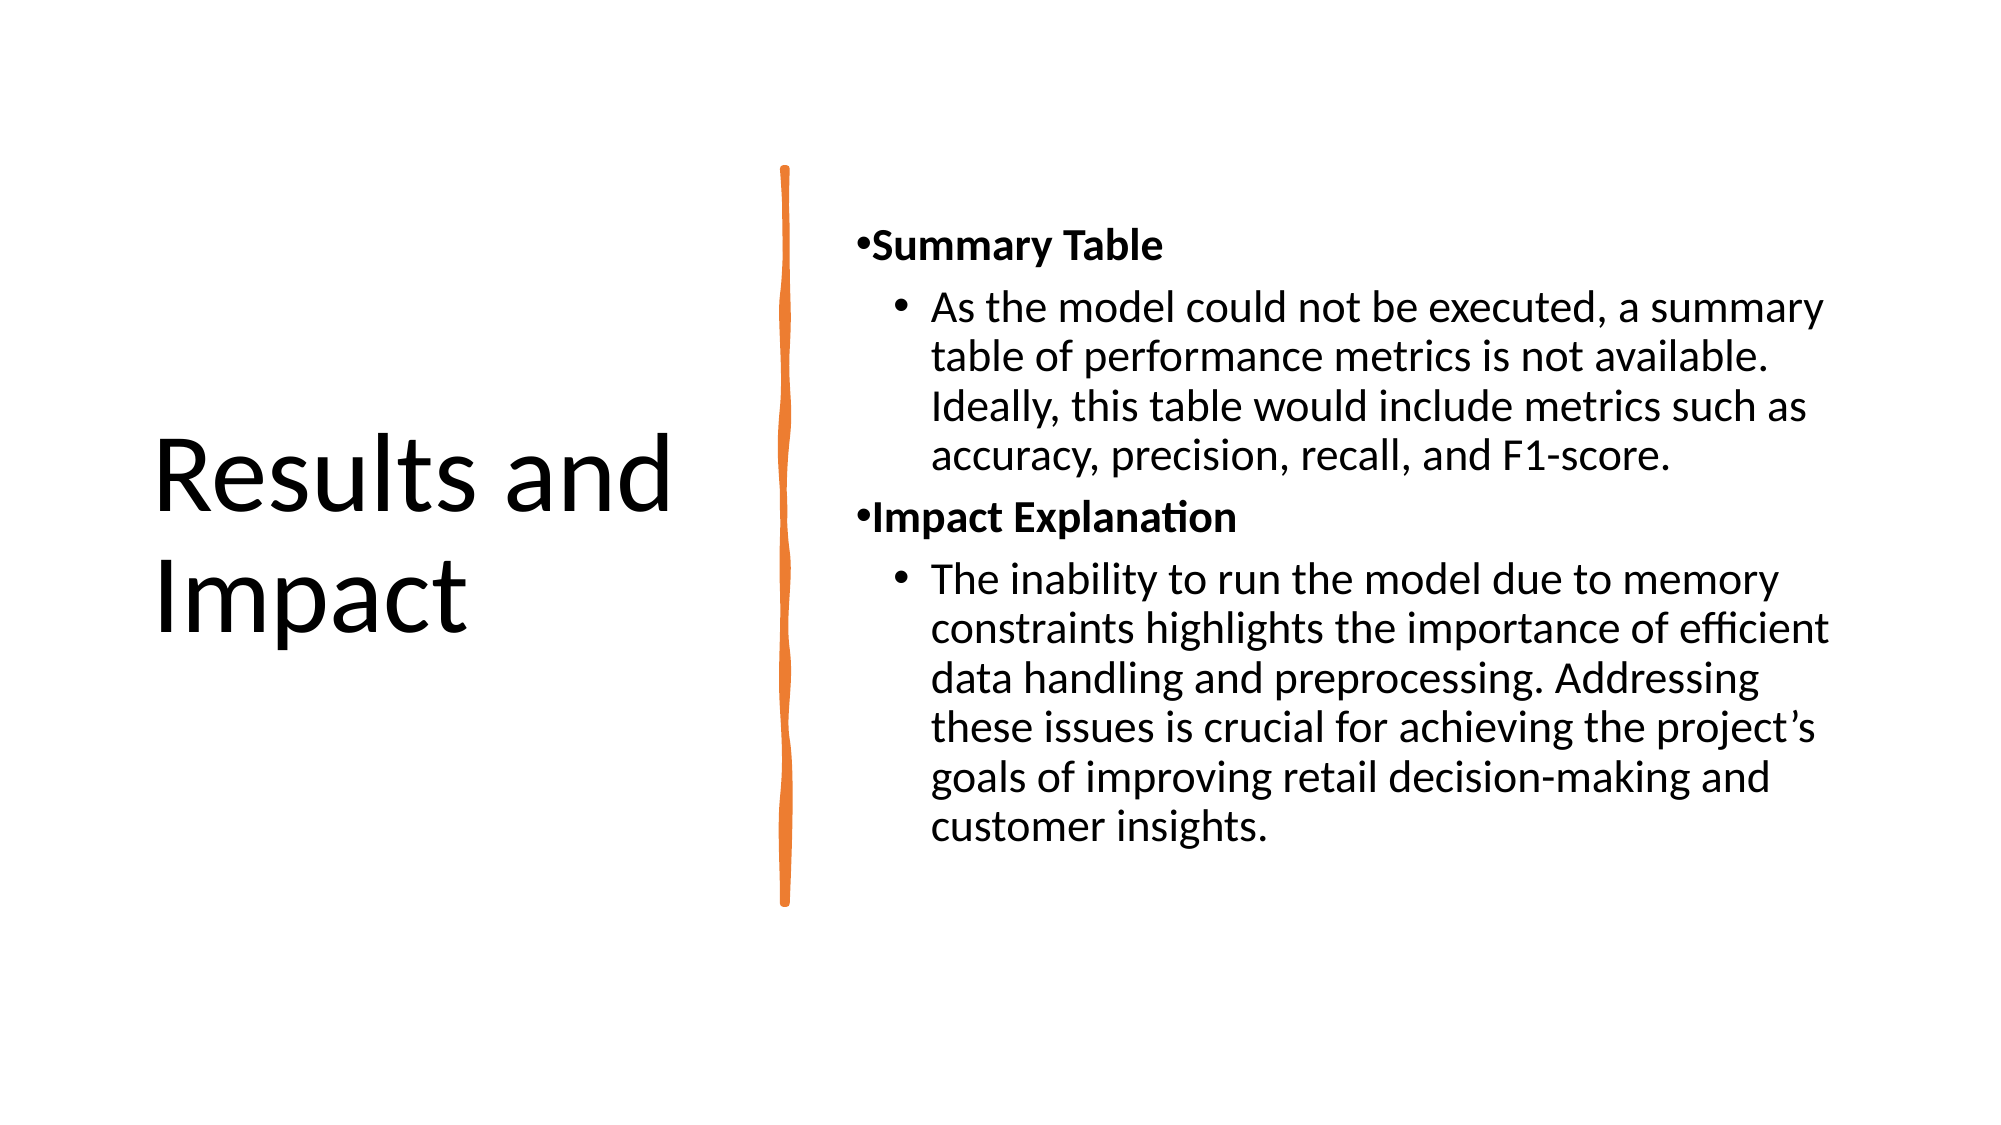

# Results and Impact
Summary Table
As the model could not be executed, a summary table of performance metrics is not available. Ideally, this table would include metrics such as accuracy, precision, recall, and F1-score.
Impact Explanation
The inability to run the model due to memory constraints highlights the importance of efficient data handling and preprocessing. Addressing these issues is crucial for achieving the project’s goals of improving retail decision-making and customer insights.